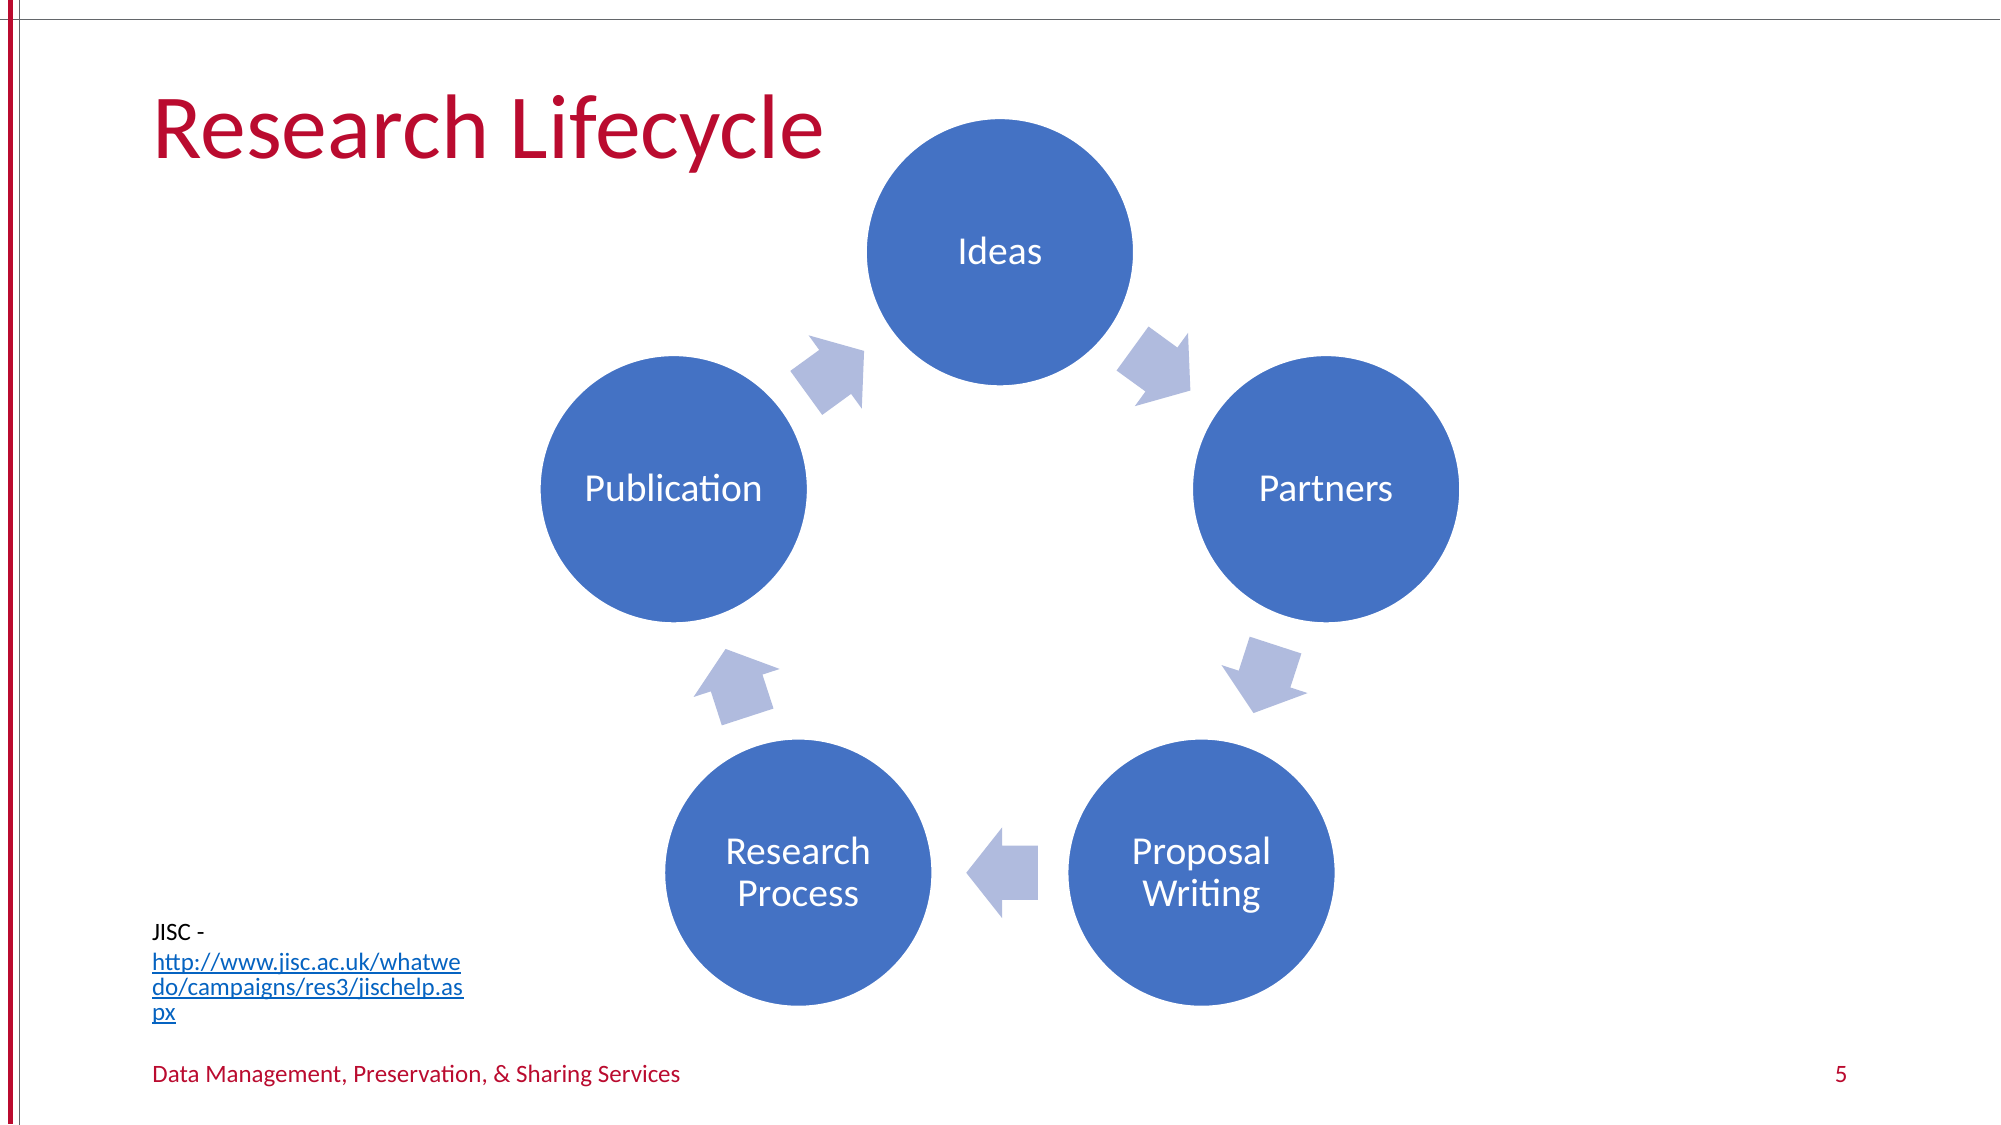

Research Lifecycle
Ideas

Partners

Proposal Writing

Research Process

Publication

JISC - http://www.jisc.ac.uk/whatwedo/campaigns/res3/jischelp.aspx
Data Management, Preservation, & Sharing Services
5